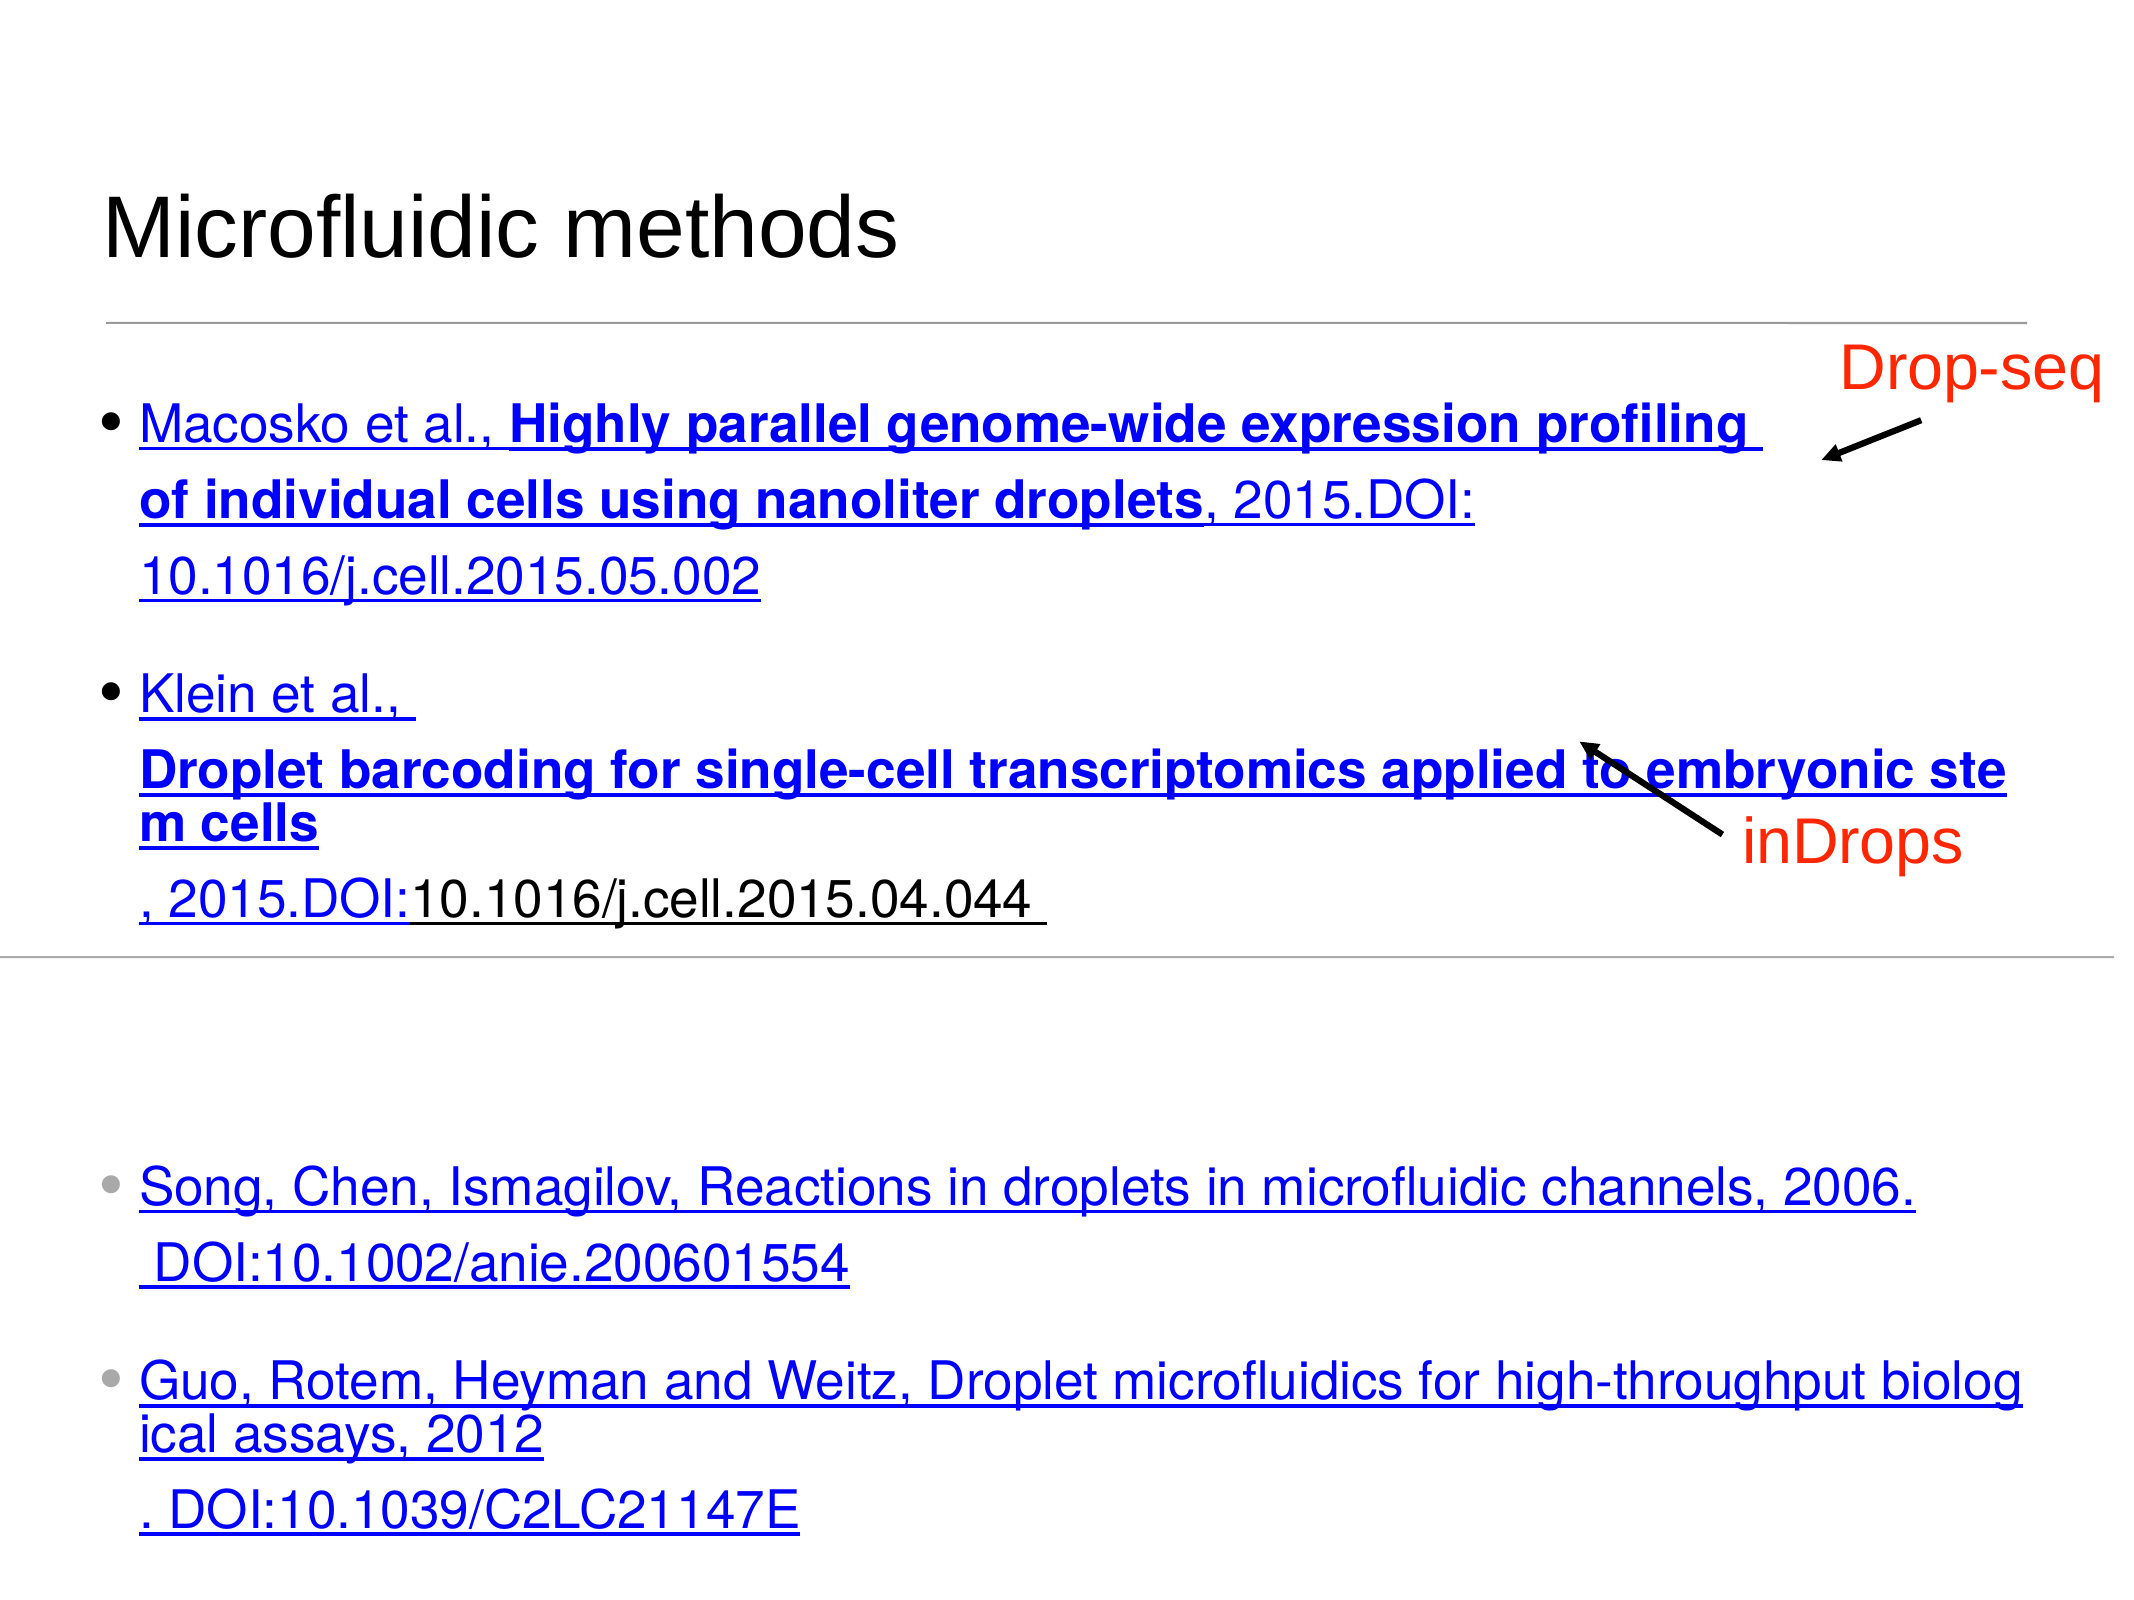

Microfluidic methods
Drop-seq
Macosko et al., Highly parallel genome-wide expression profiling of individual cells using nanoliter droplets, 2015.DOI:10.1016/j.cell.2015.05.002
Klein et al., Droplet barcoding for single-cell transcriptomics applied to embryonic stem cells, 2015.DOI:10.1016/j.cell.2015.04.044

Song, Chen, Ismagilov, Reactions in droplets in microfluidic channels, 2006. DOI:10.1002/anie.200601554
Guo, Rotem, Heyman and Weitz, Droplet microfluidics for high-throughput biological assays, 2012. DOI:10.1039/C2LC21147E

inDrops